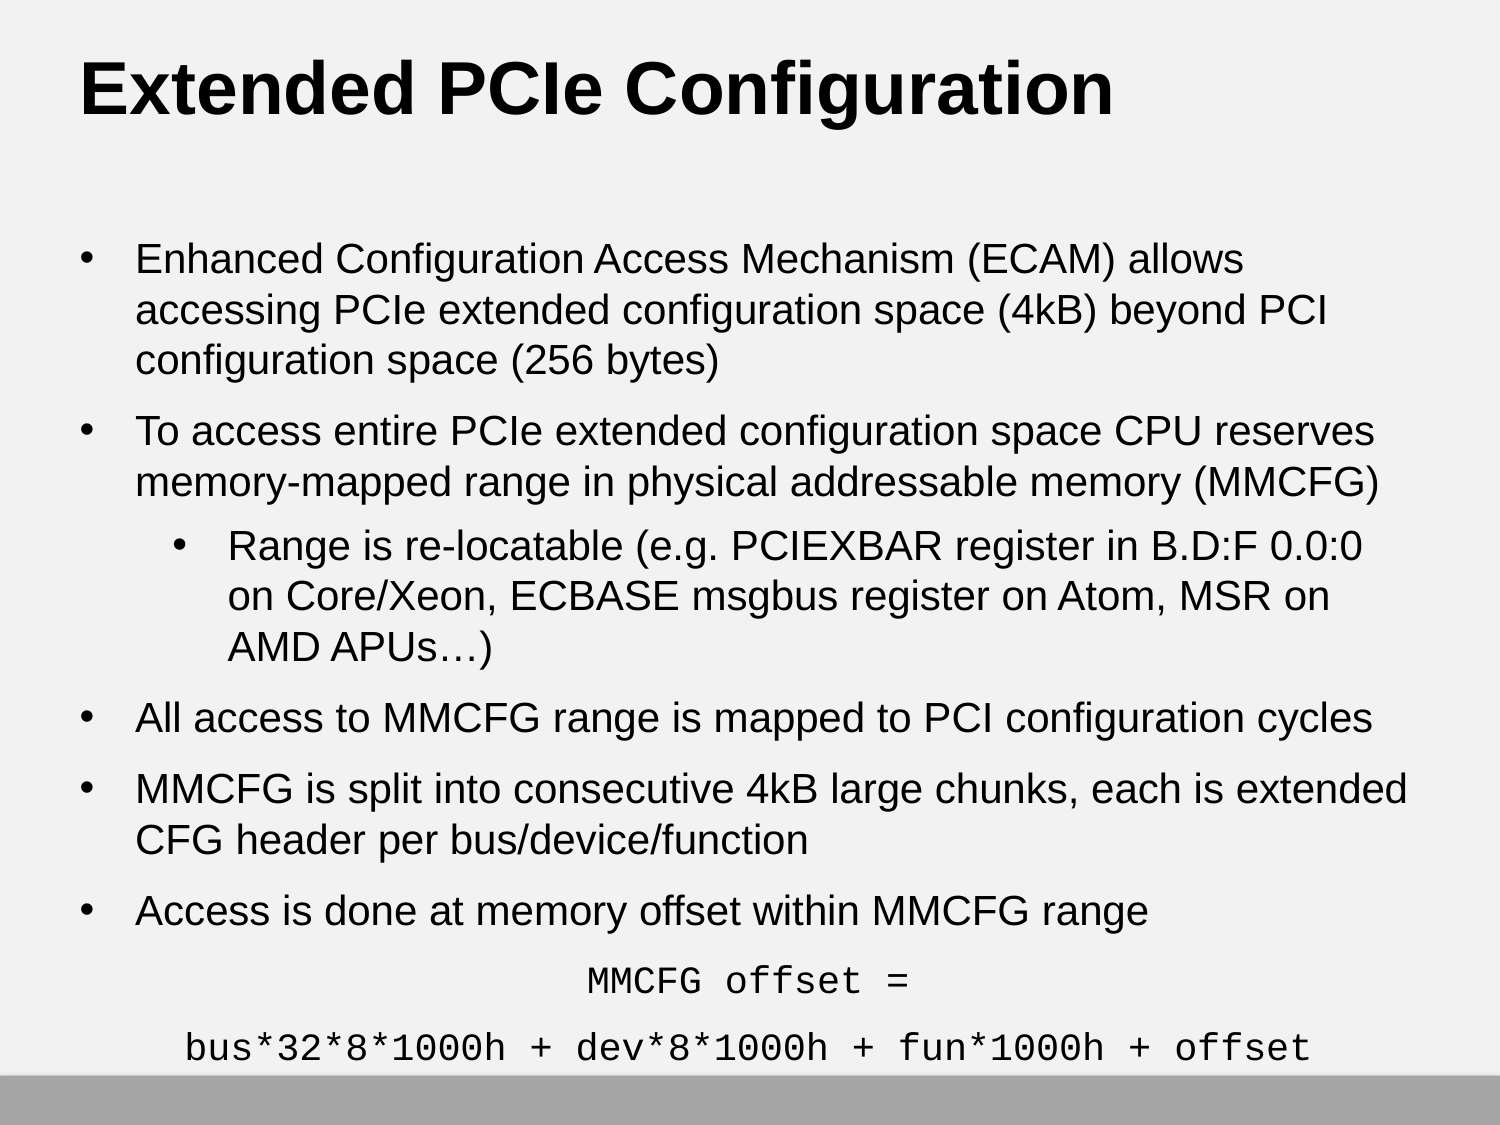

# Extended PCIe Configuration
Enhanced Configuration Access Mechanism (ECAM) allows accessing PCIe extended configuration space (4kB) beyond PCI configuration space (256 bytes)
To access entire PCIe extended configuration space CPU reserves memory-mapped range in physical addressable memory (MMCFG)
Range is re-locatable (e.g. PCIEXBAR register in B.D:F 0.0:0 on Core/Xeon, ECBASE msgbus register on Atom, MSR on AMD APUs…)
All access to MMCFG range is mapped to PCI configuration cycles
MMCFG is split into consecutive 4kB large chunks, each is extended CFG header per bus/device/function
Access is done at memory offset within MMCFG range
MMCFG offset =
bus*32*8*1000h + dev*8*1000h + fun*1000h + offset